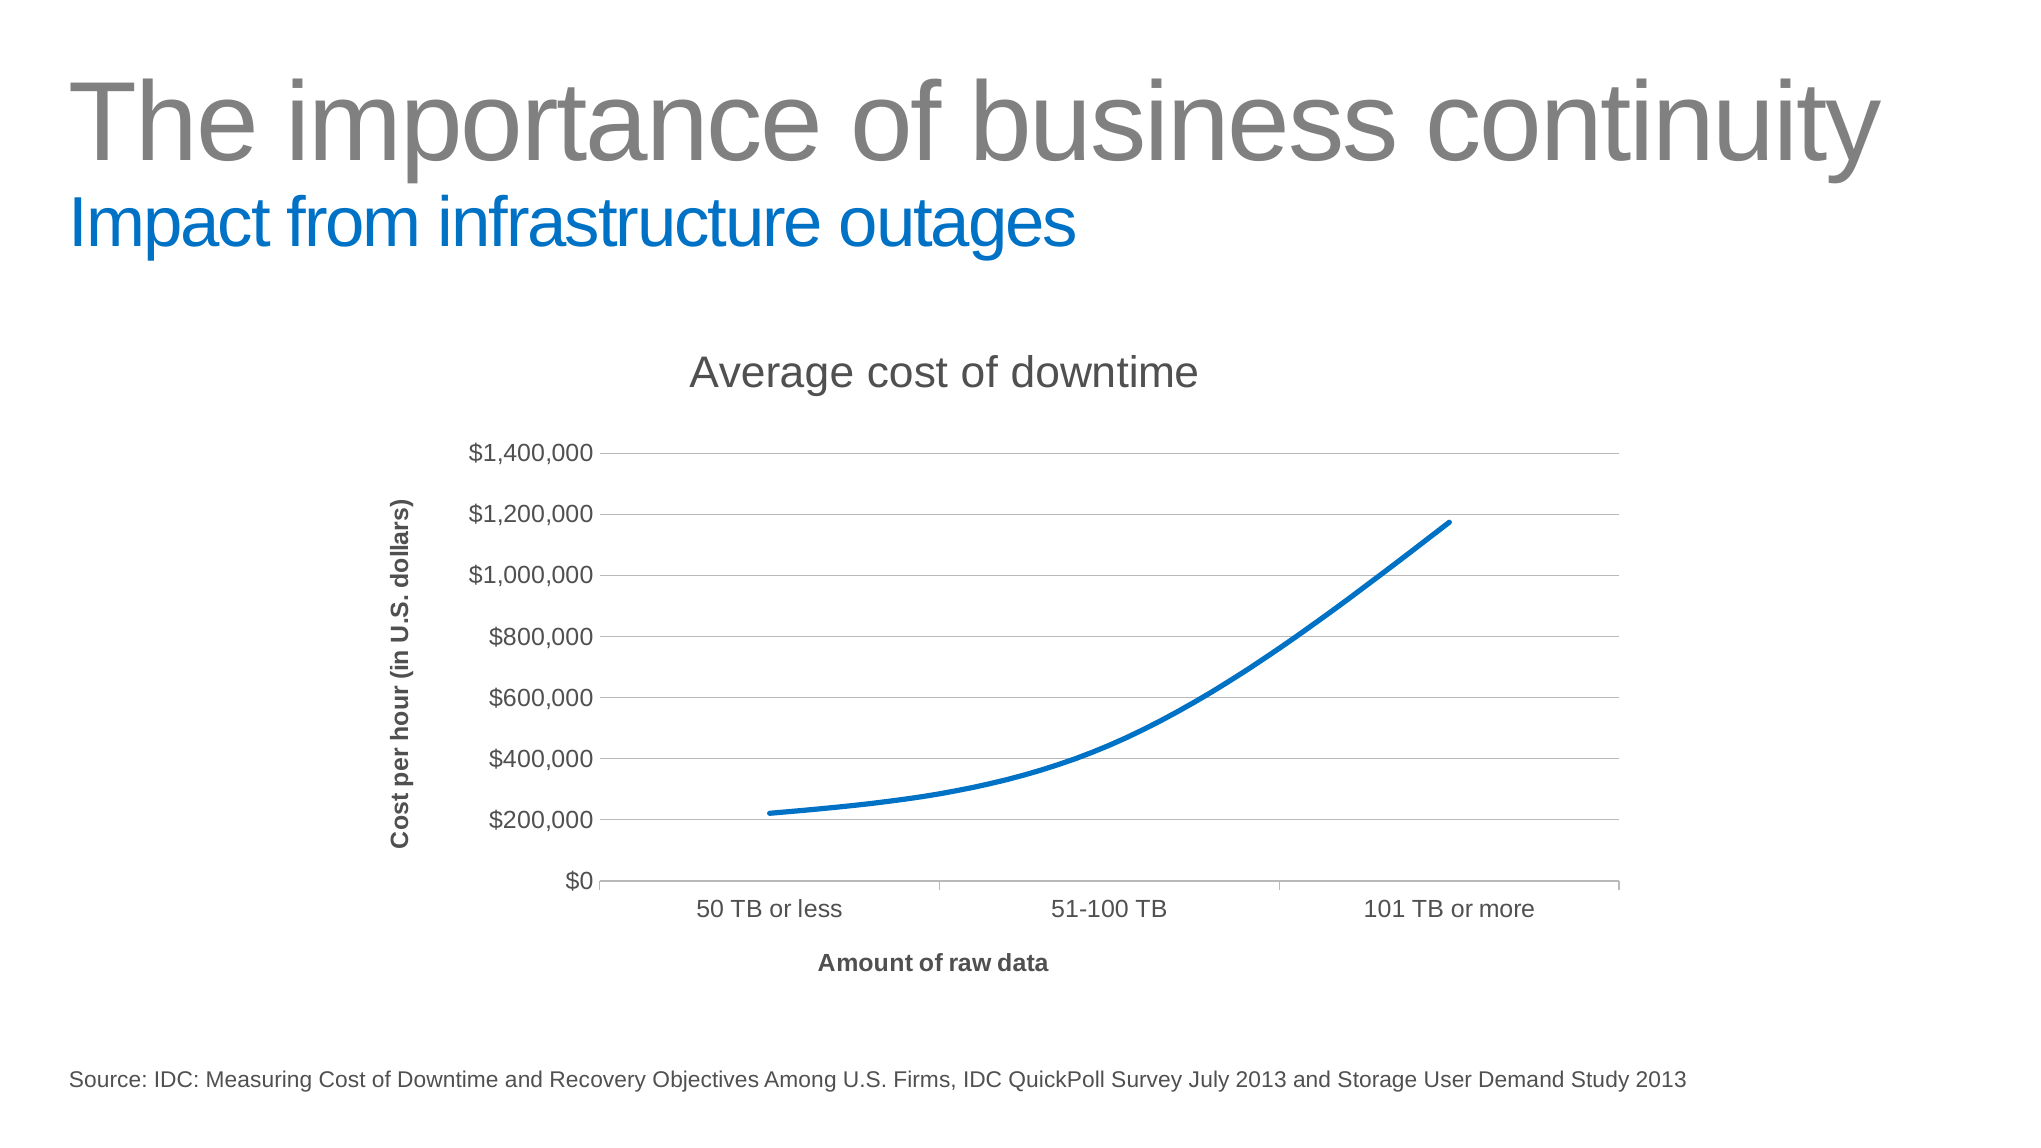

# The importance of business continuity Impact from infrastructure outages

### Chart: Average cost of downtime

| Category | $ Downtime/Hour |
|---|---|
| 50 TB or less | 220945.0 |
| 51-100 TB | 443953.0 |
| 101 TB or more | 1174204.0 |
Source: IDC: Measuring Cost of Downtime and Recovery Objectives Among U.S. Firms, IDC QuickPoll Survey July 2013 and Storage User Demand Study 2013